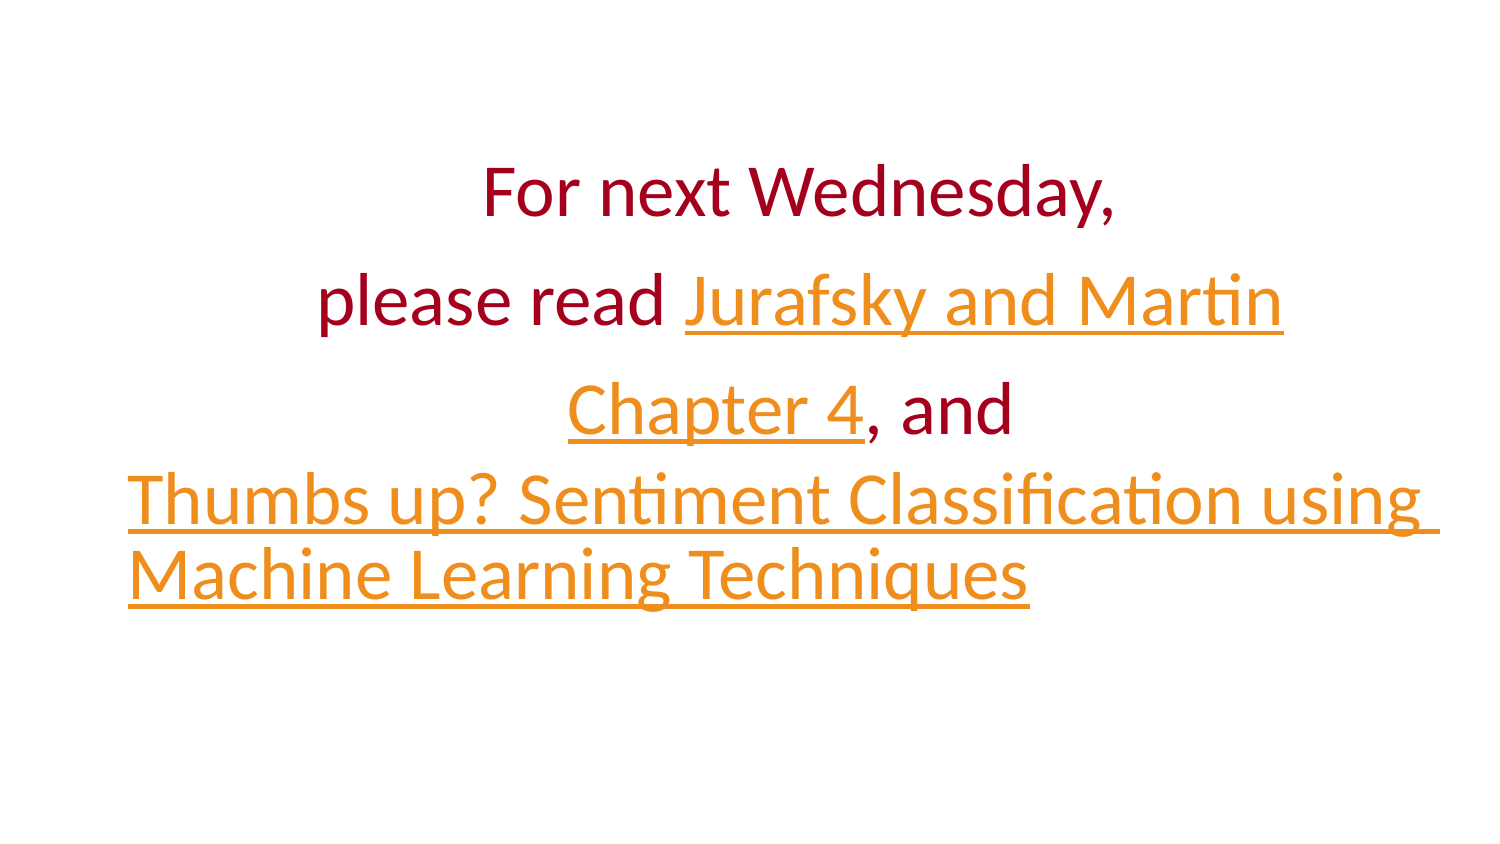

For next Wednesday,
please read Jurafsky and Martin
Chapter 4, and Thumbs up? Sentiment Classification using Machine Learning Techniques